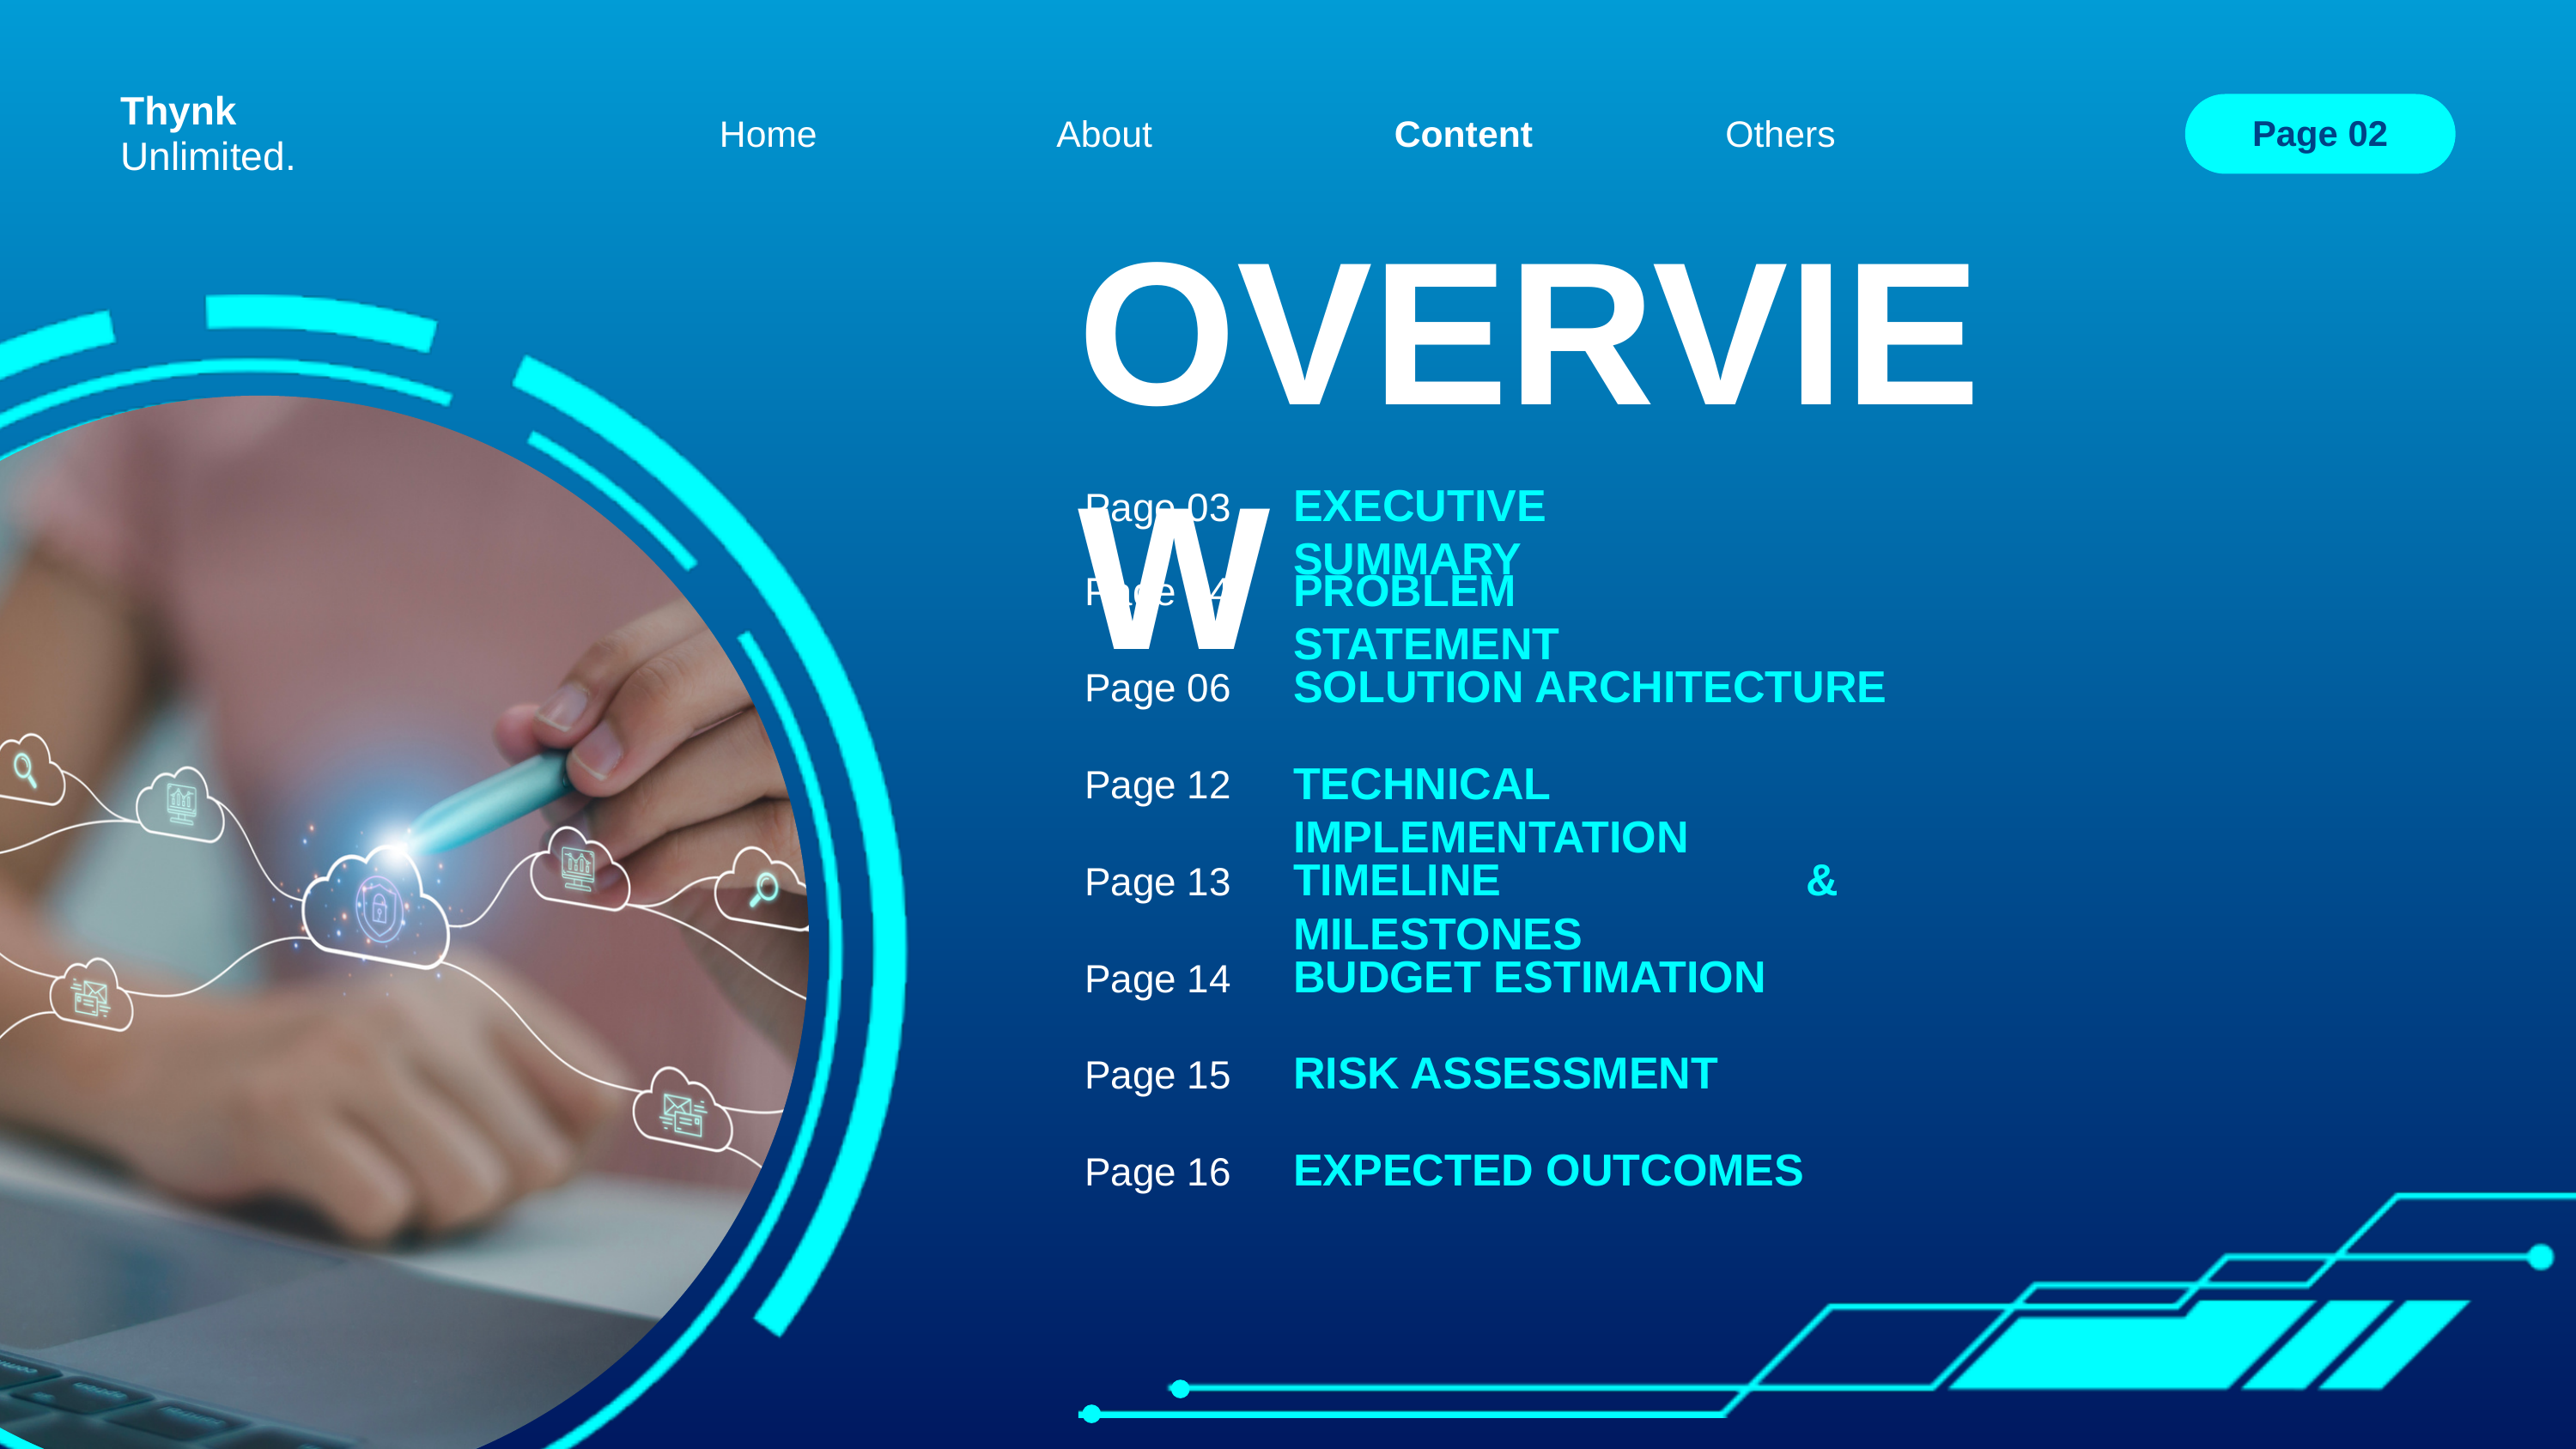

Thynk

Home
Others
About
Content
Page 02
Unlimited.
OVERVIEW

Page 03
EXECUTIVE SUMMARY
Page 04
PROBLEM STATEMENT
Page 06
SOLUTION ARCHITECTURE
Page 12
TECHNICAL IMPLEMENTATION
Page 13
TIMELINE & MILESTONES
Page 14
BUDGET ESTIMATION
Page 15
RISK ASSESSMENT
Page 16
EXPECTED OUTCOMES